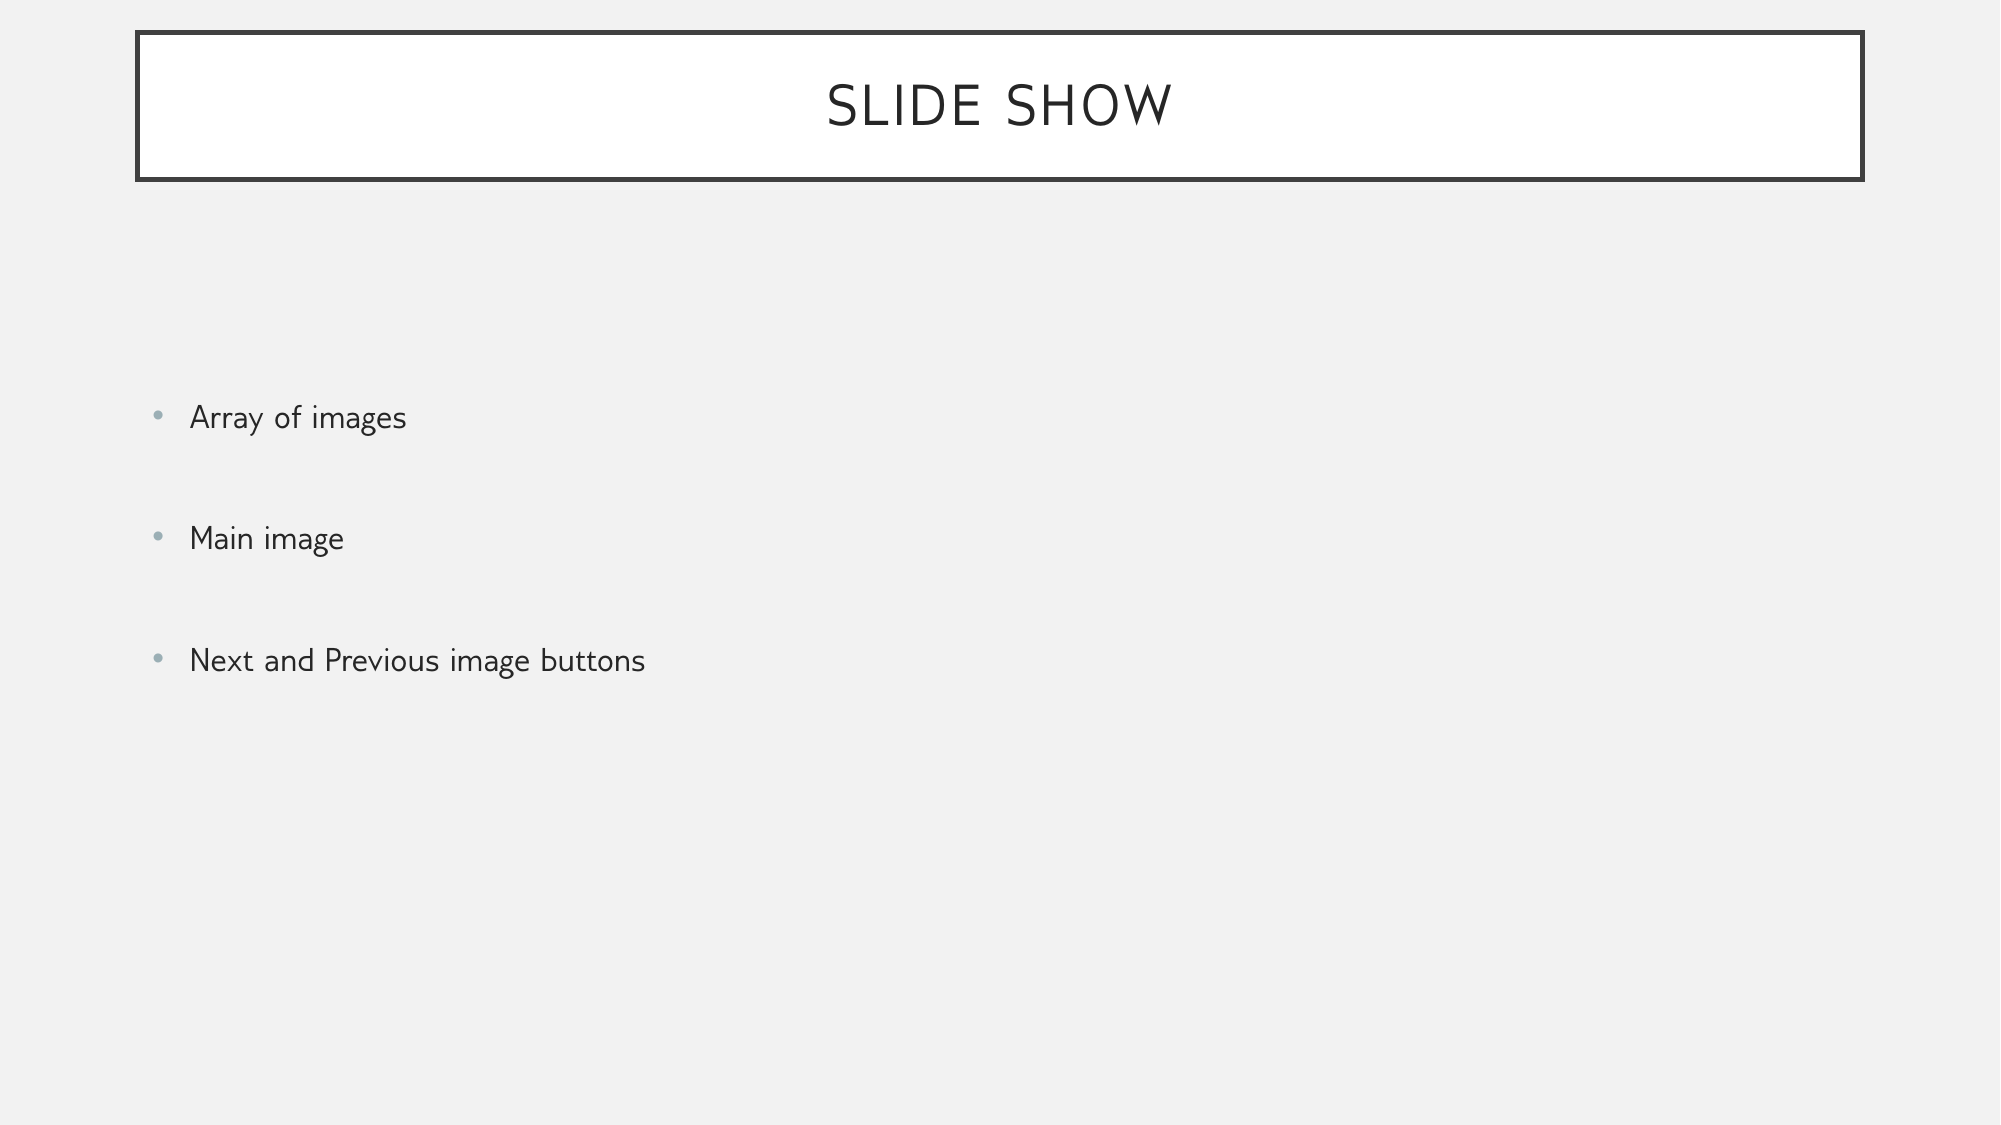

# Slide show

Array of images

Main image

Next and Previous image buttons